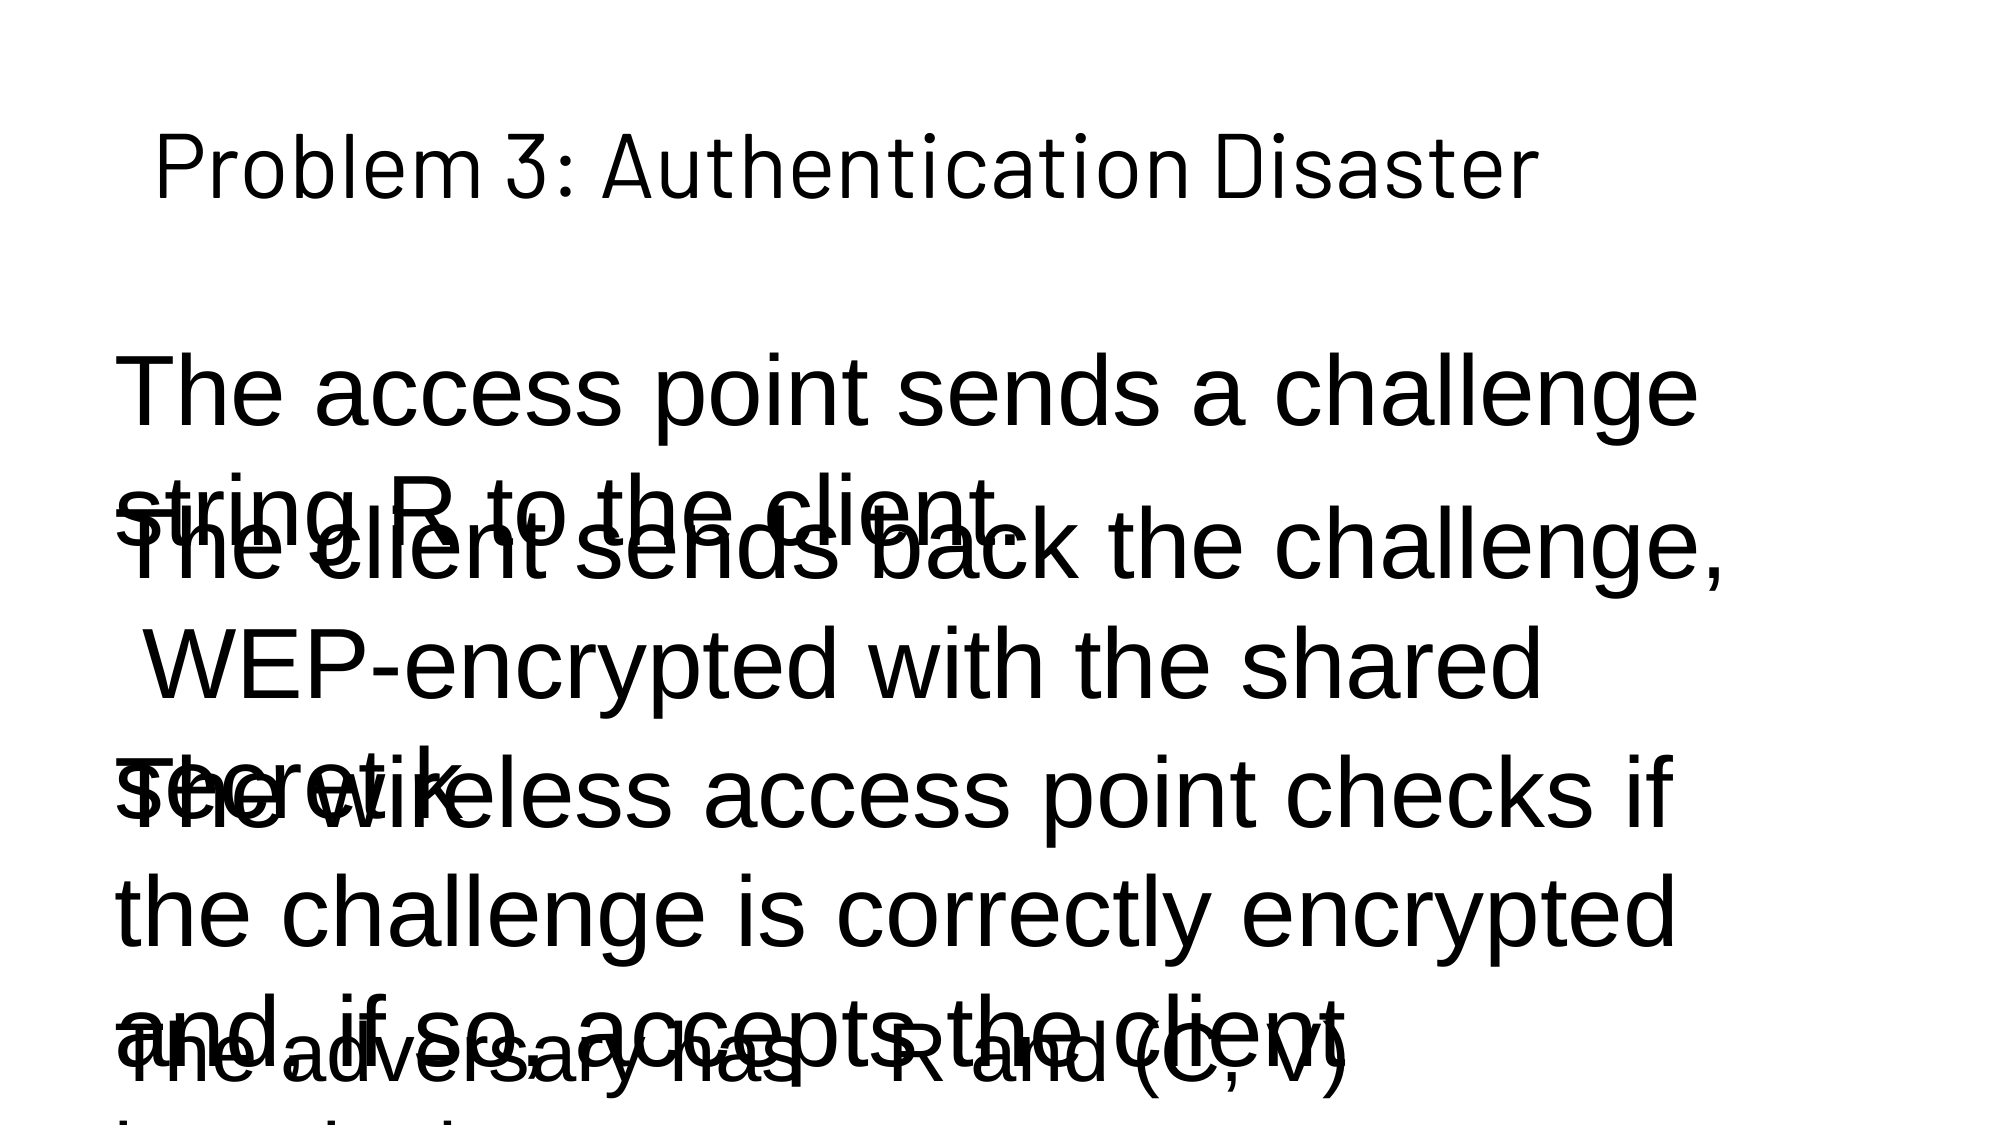

# Problem 3: Authentication Disaster
The access point sends a challenge string R to the client.
The client sends back the challenge,  WEP-encrypted with the shared secret k
The wireless access point checks if the challenge is correctly encrypted and, if so, accepts the client
The adversary has been both
R and (C, V)